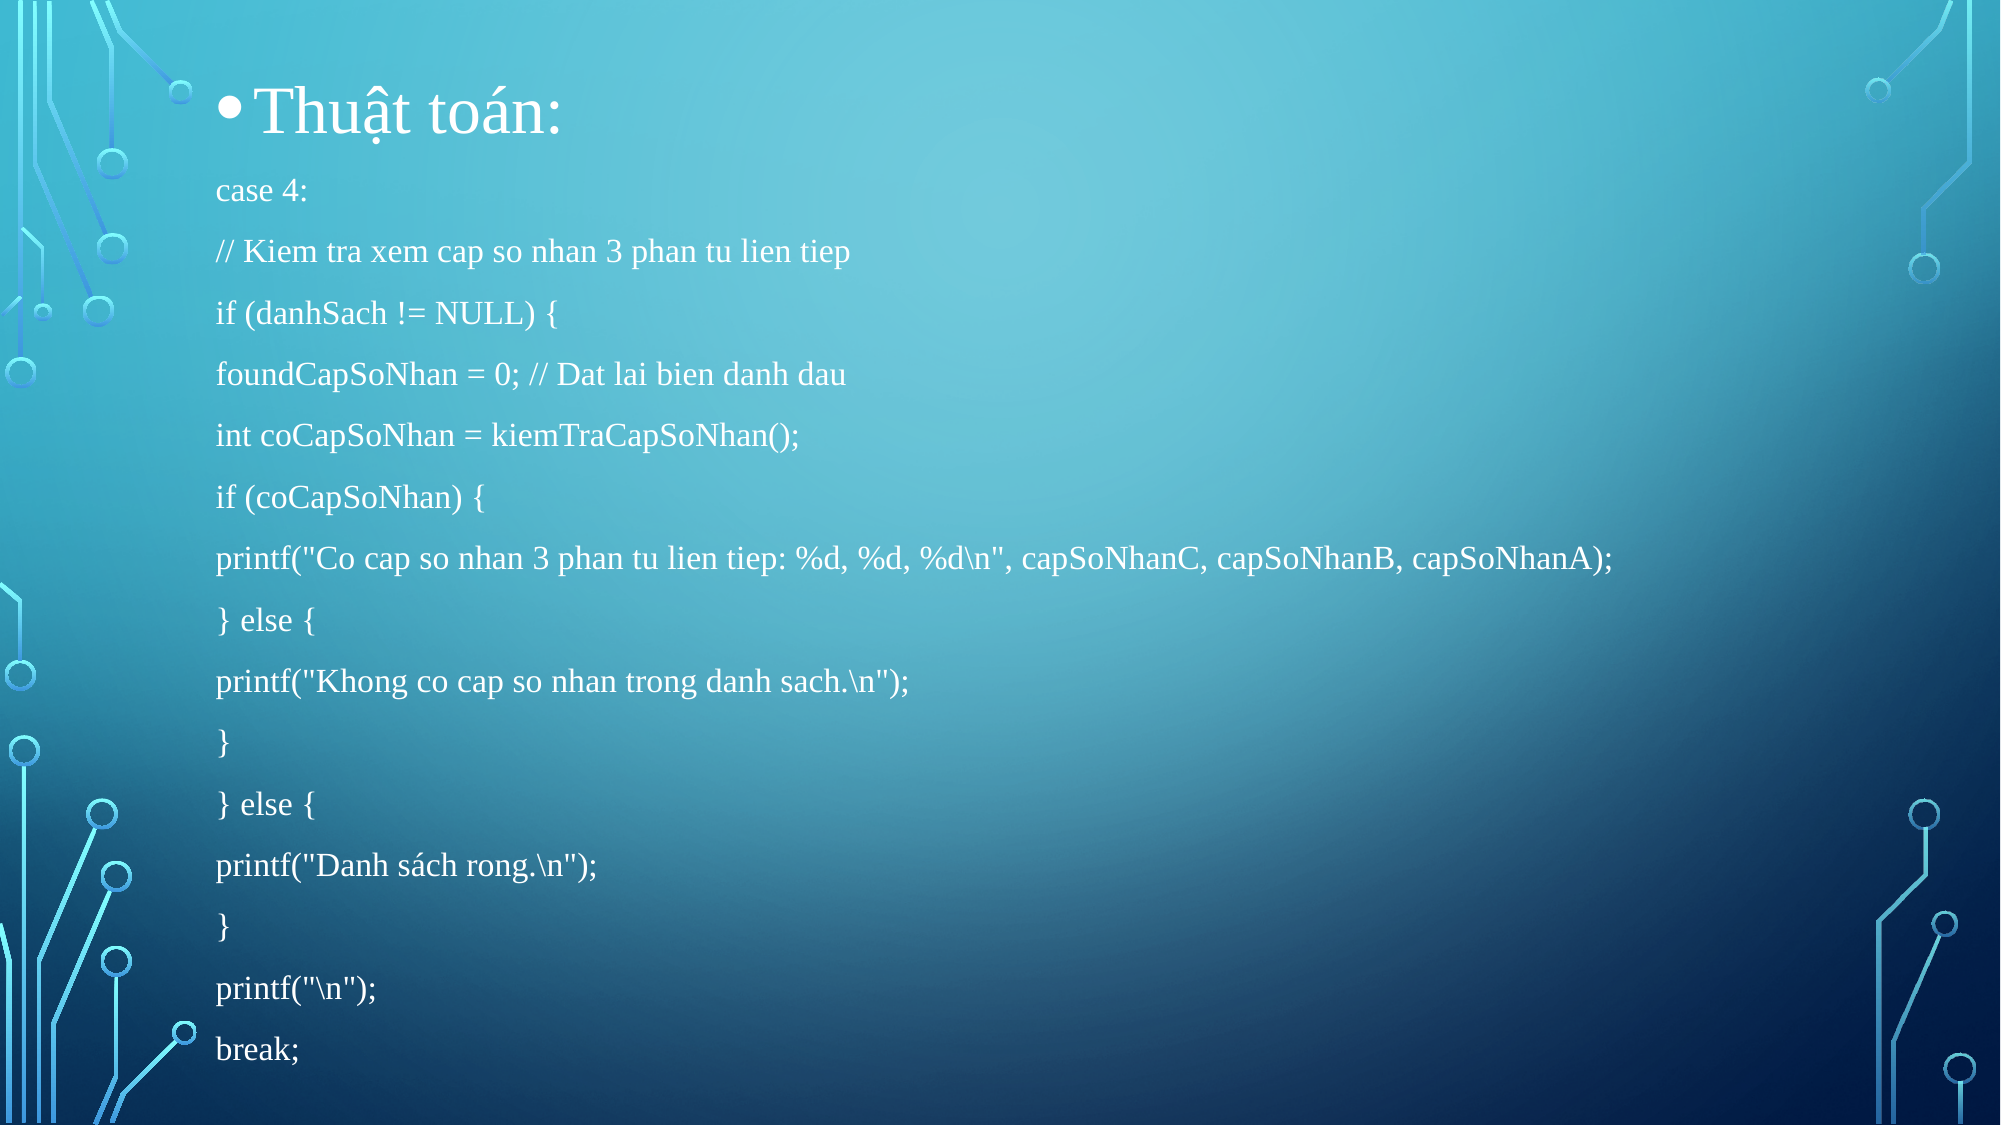

Thuật toán:
case 4:
// Kiem tra xem cap so nhan 3 phan tu lien tiep
if (danhSach != NULL) {
foundCapSoNhan = 0; // Dat lai bien danh dau
int coCapSoNhan = kiemTraCapSoNhan();
if (coCapSoNhan) {
printf("Co cap so nhan 3 phan tu lien tiep: %d, %d, %d\n", capSoNhanC, capSoNhanB, capSoNhanA);
} else {
printf("Khong co cap so nhan trong danh sach.\n");
}
} else {
printf("Danh sách rong.\n");
}
printf("\n");
break;